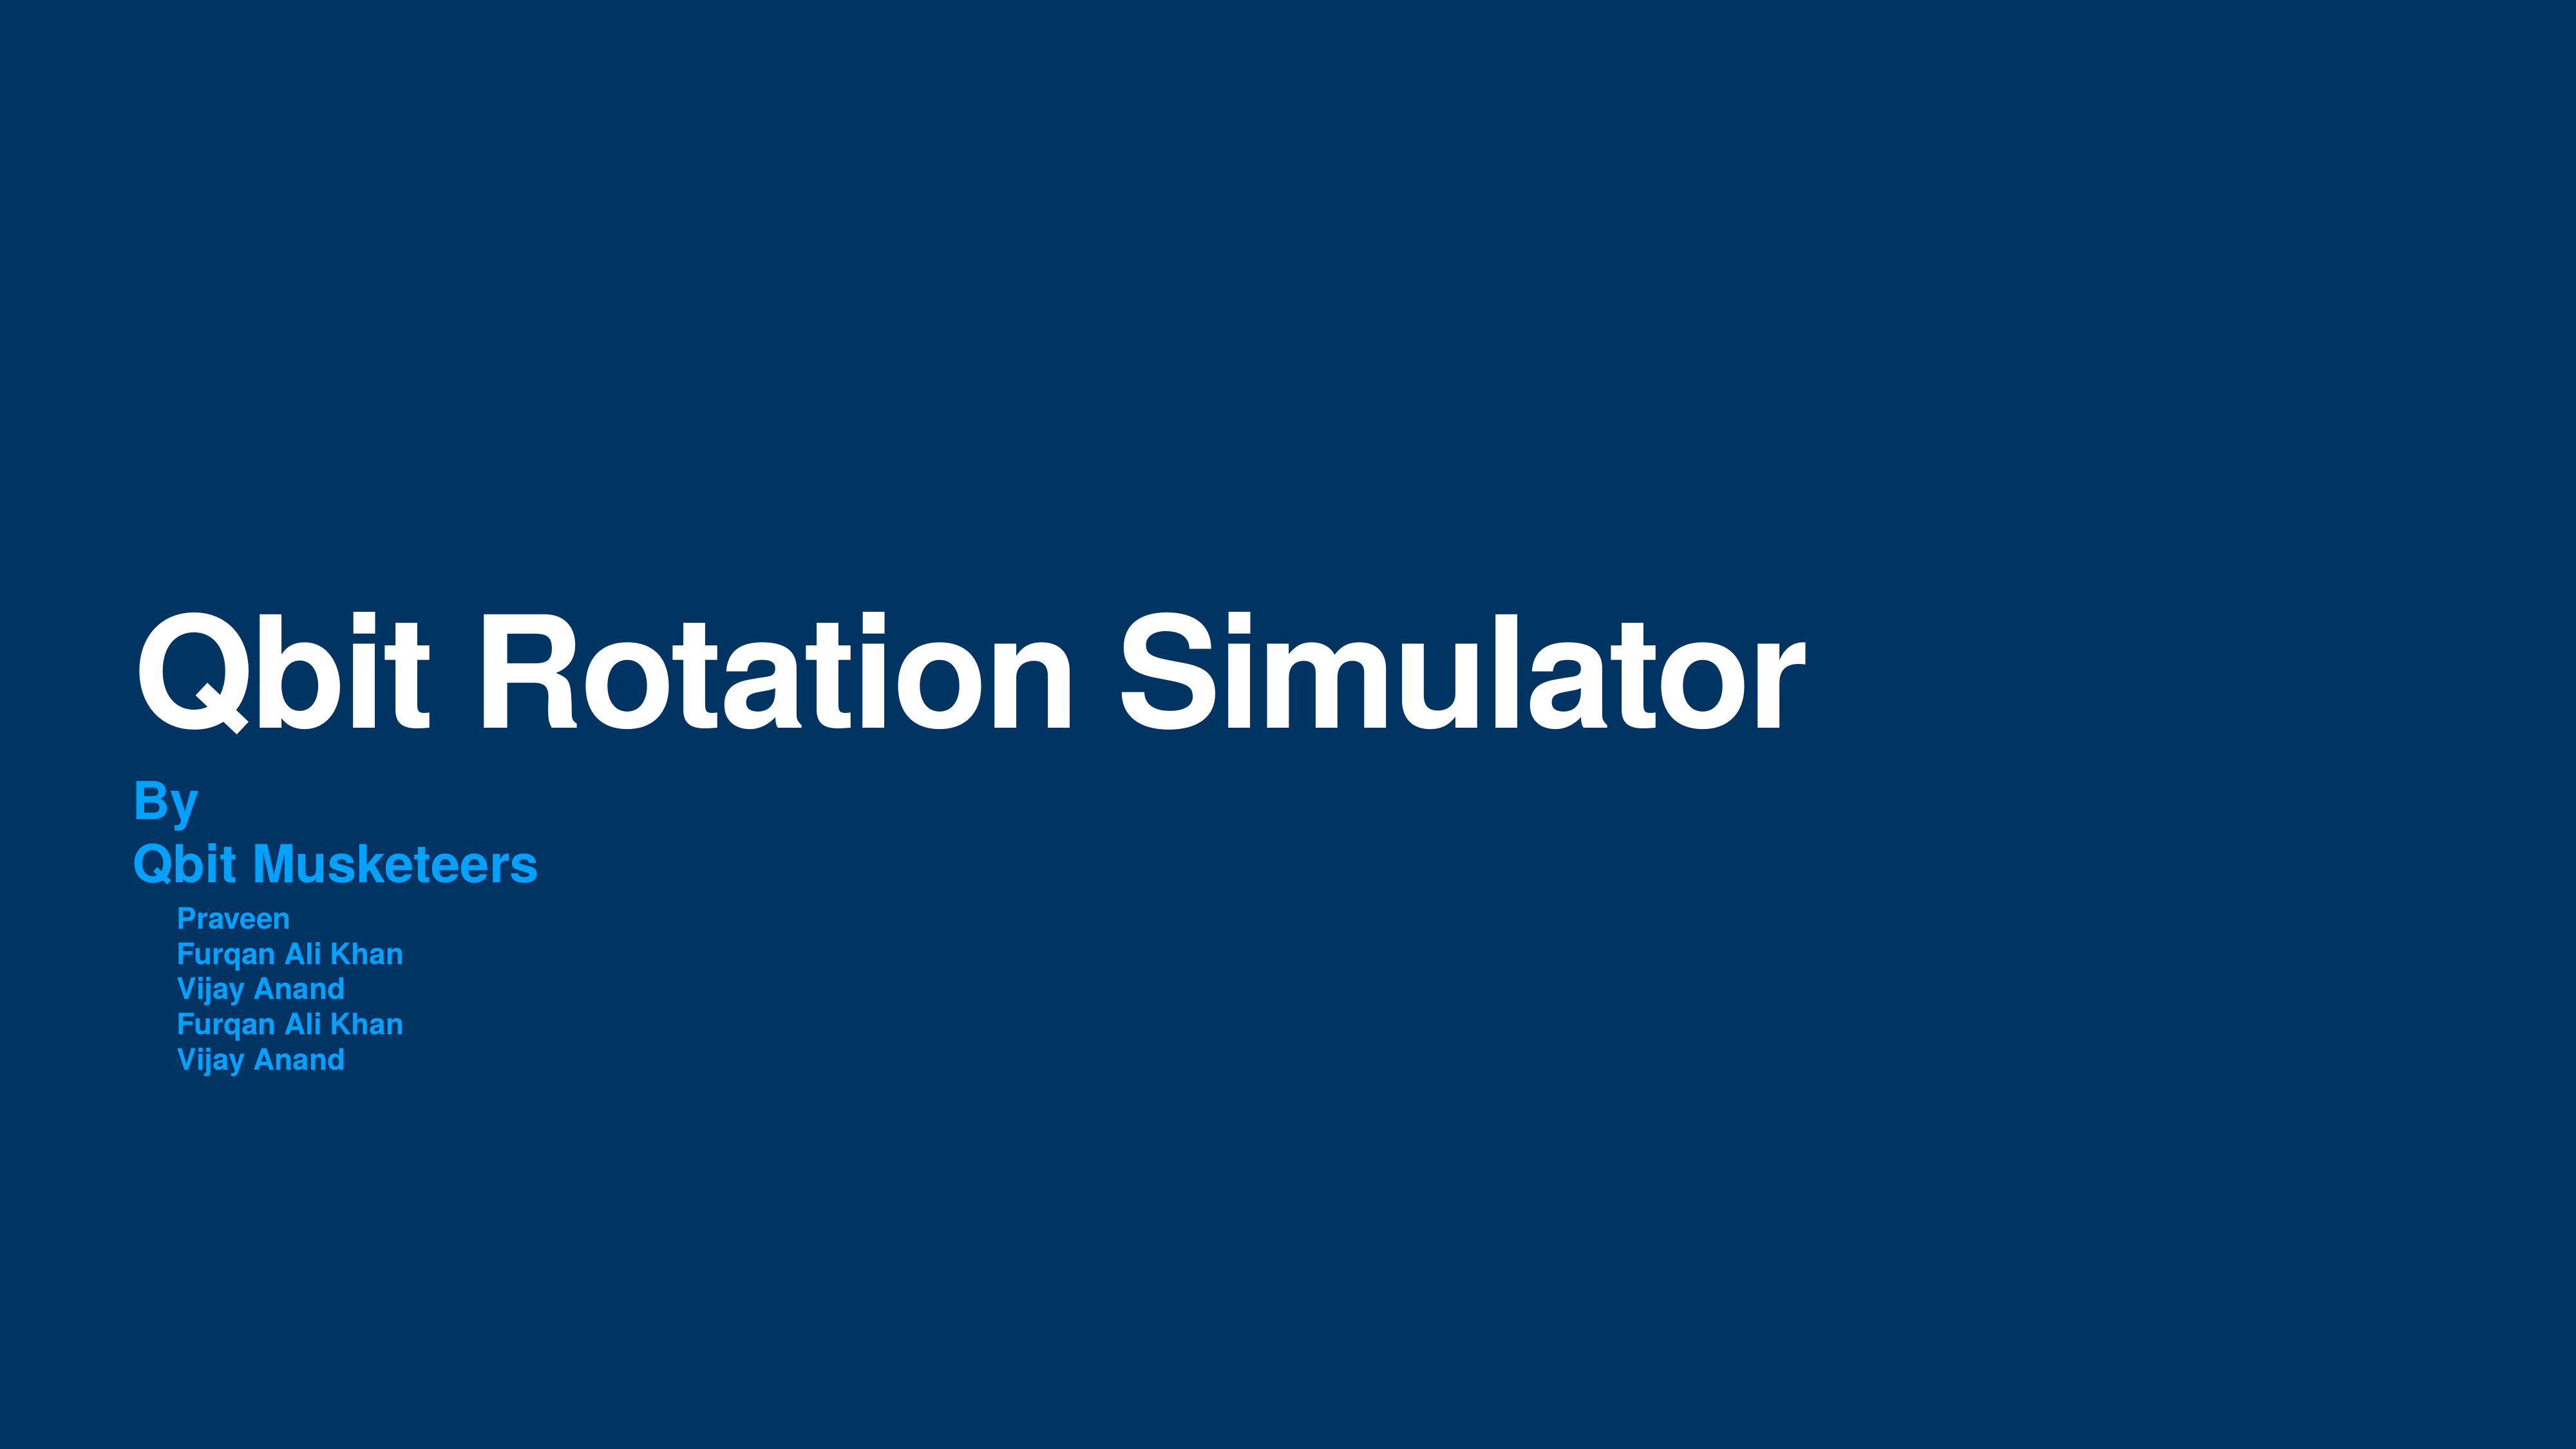

# Qbit Rotation Simulator
By
Qbit Musketeers
Praveen
Furqan Ali Khan
Vijay Anand
Furqan Ali Khan
Vijay Anand